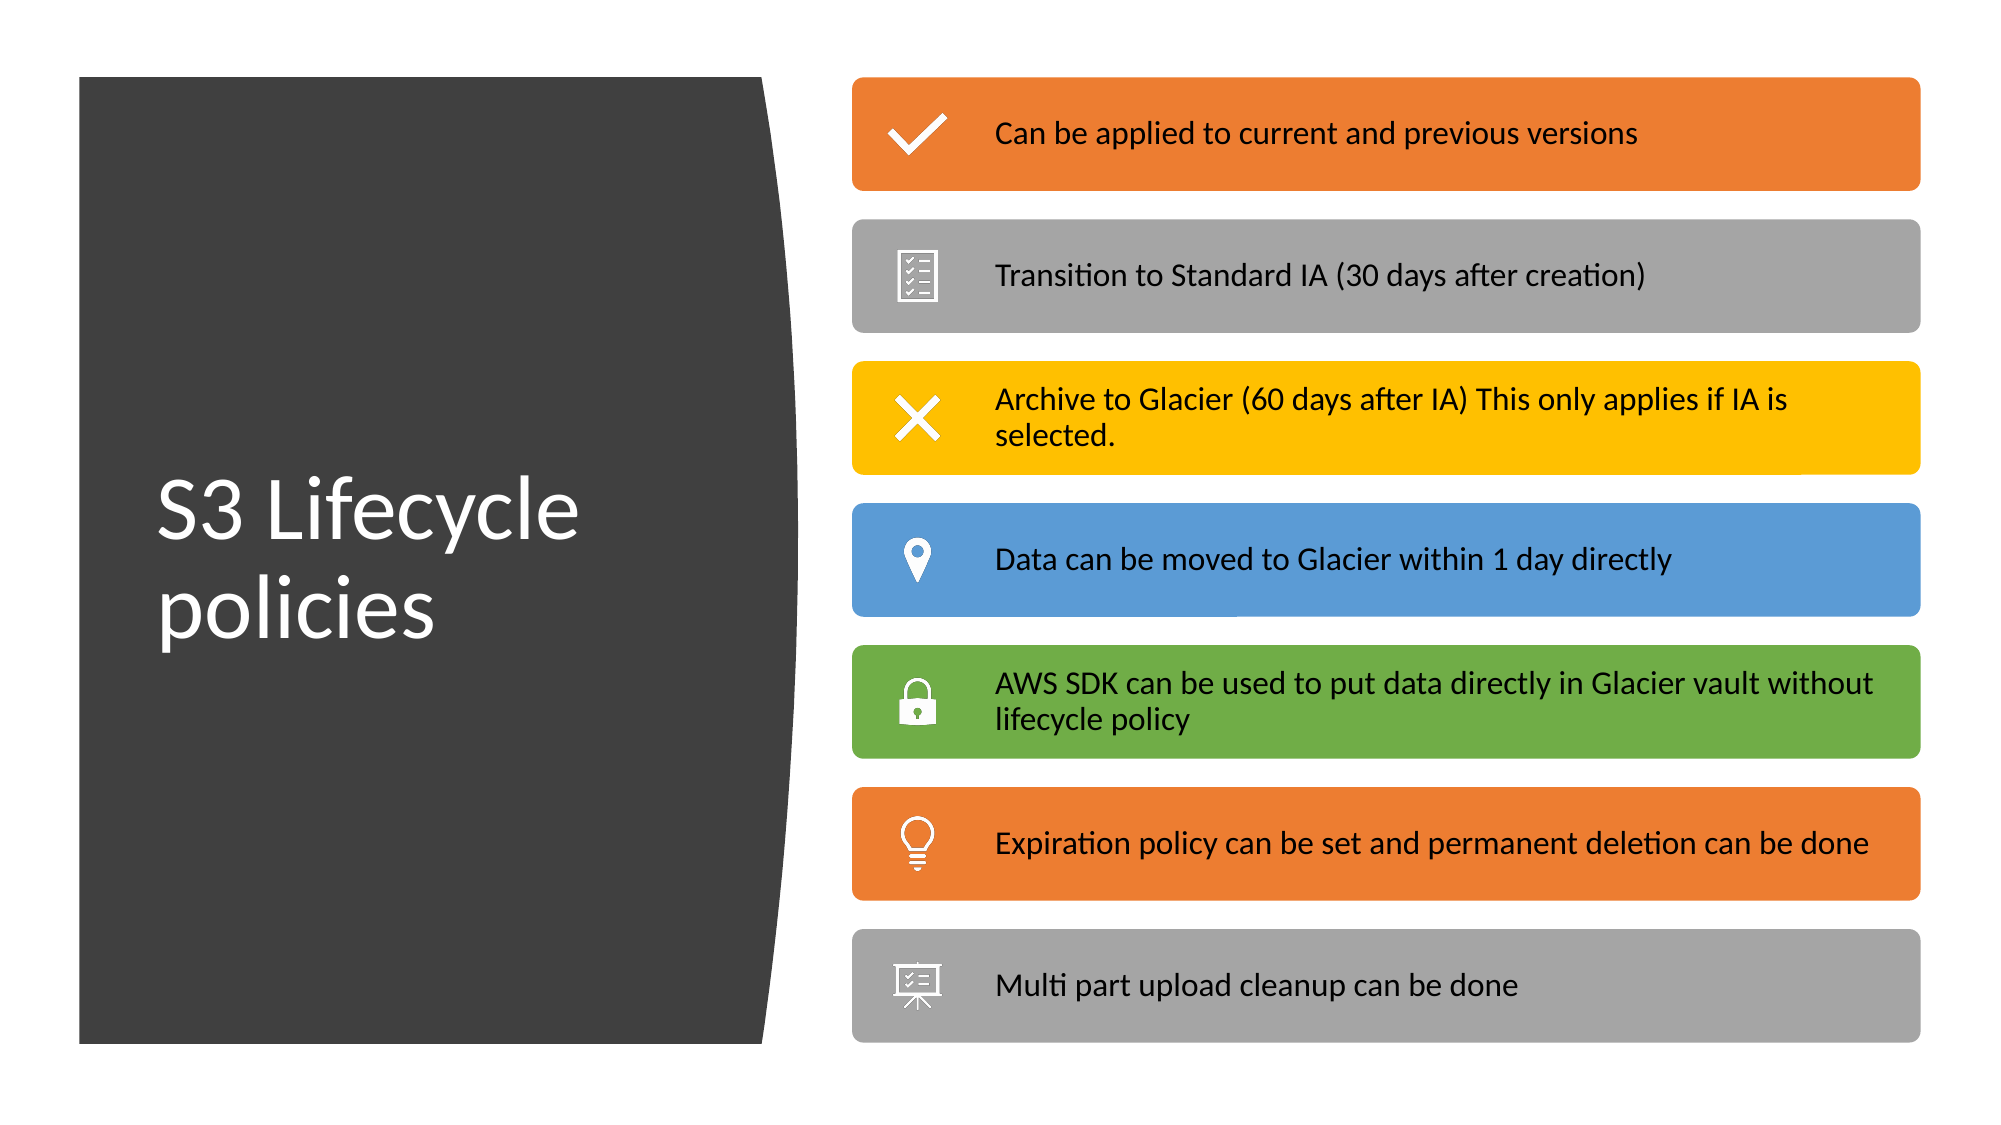

Can be applied to current and previous versions
Transition to Standard IA (30 days after creation)
Archive to Glacier (60 days after IA) This only applies if IA is selected.
Data can be moved to Glacier within 1 day directly
AWS SDK can be used to put data directly in Glacier vault without lifecycle policy
Expiration policy can be set and permanent deletion can be done
Multi part upload cleanup can be done

# S3 Lifecycle policies